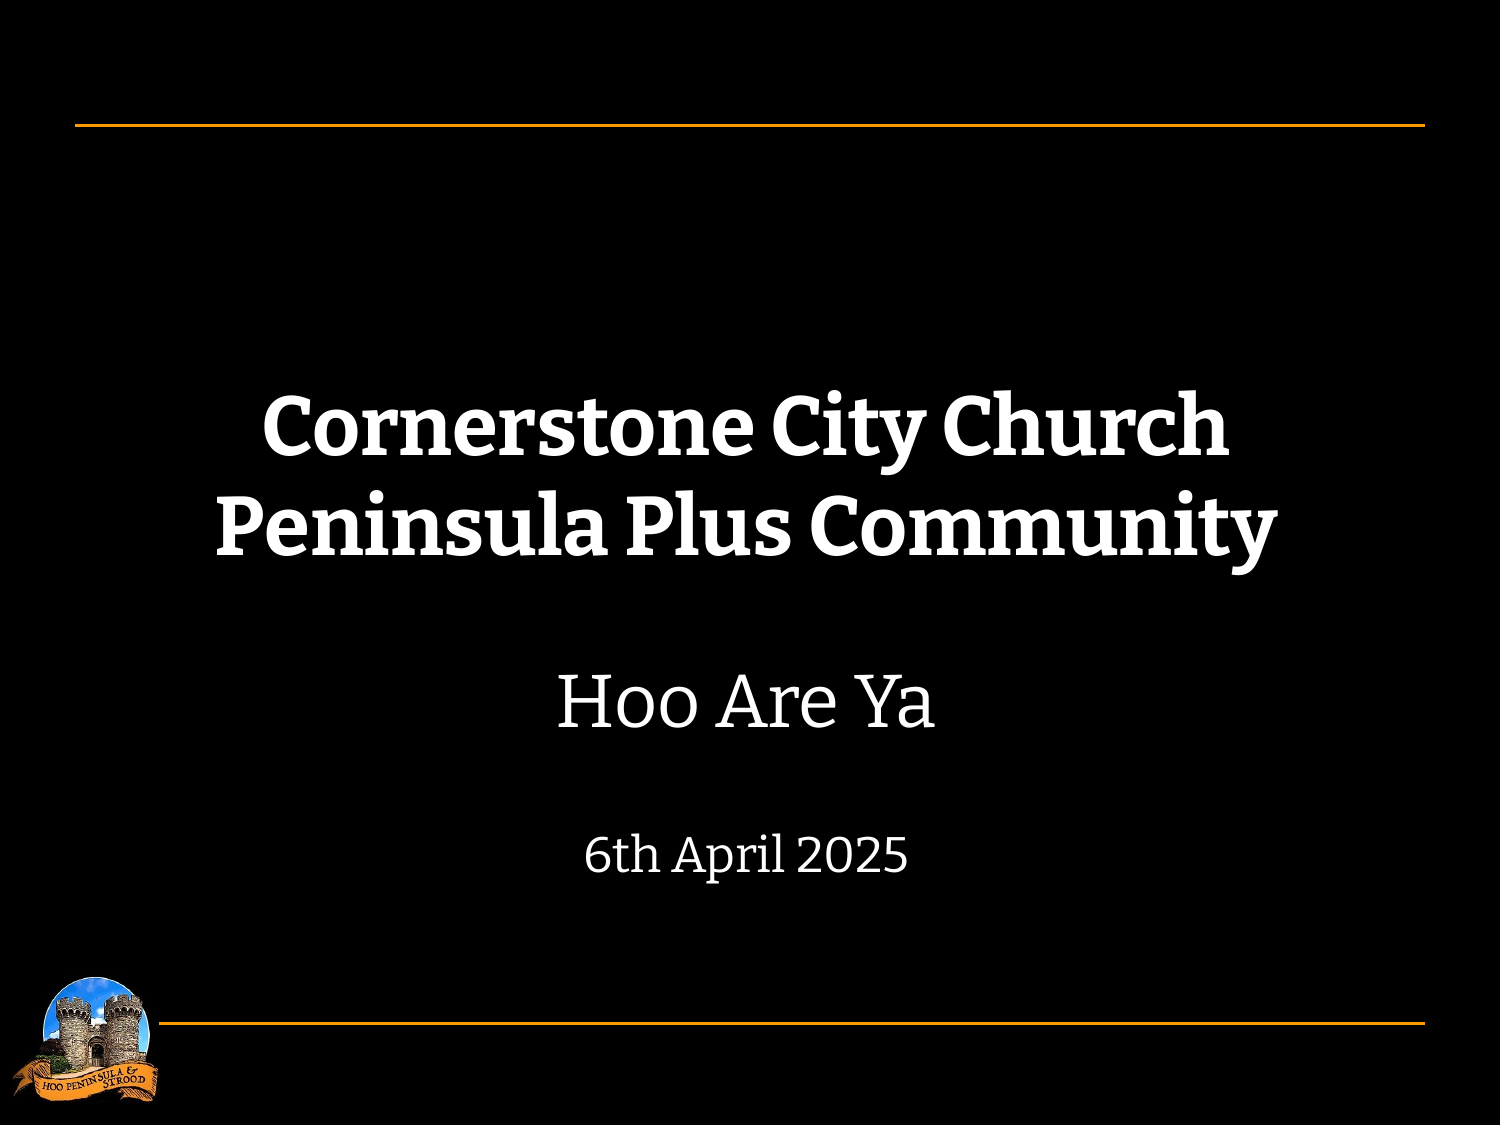

Cornerstone City Church
Peninsula Plus Community
Hoo Are Ya
6th April 2025